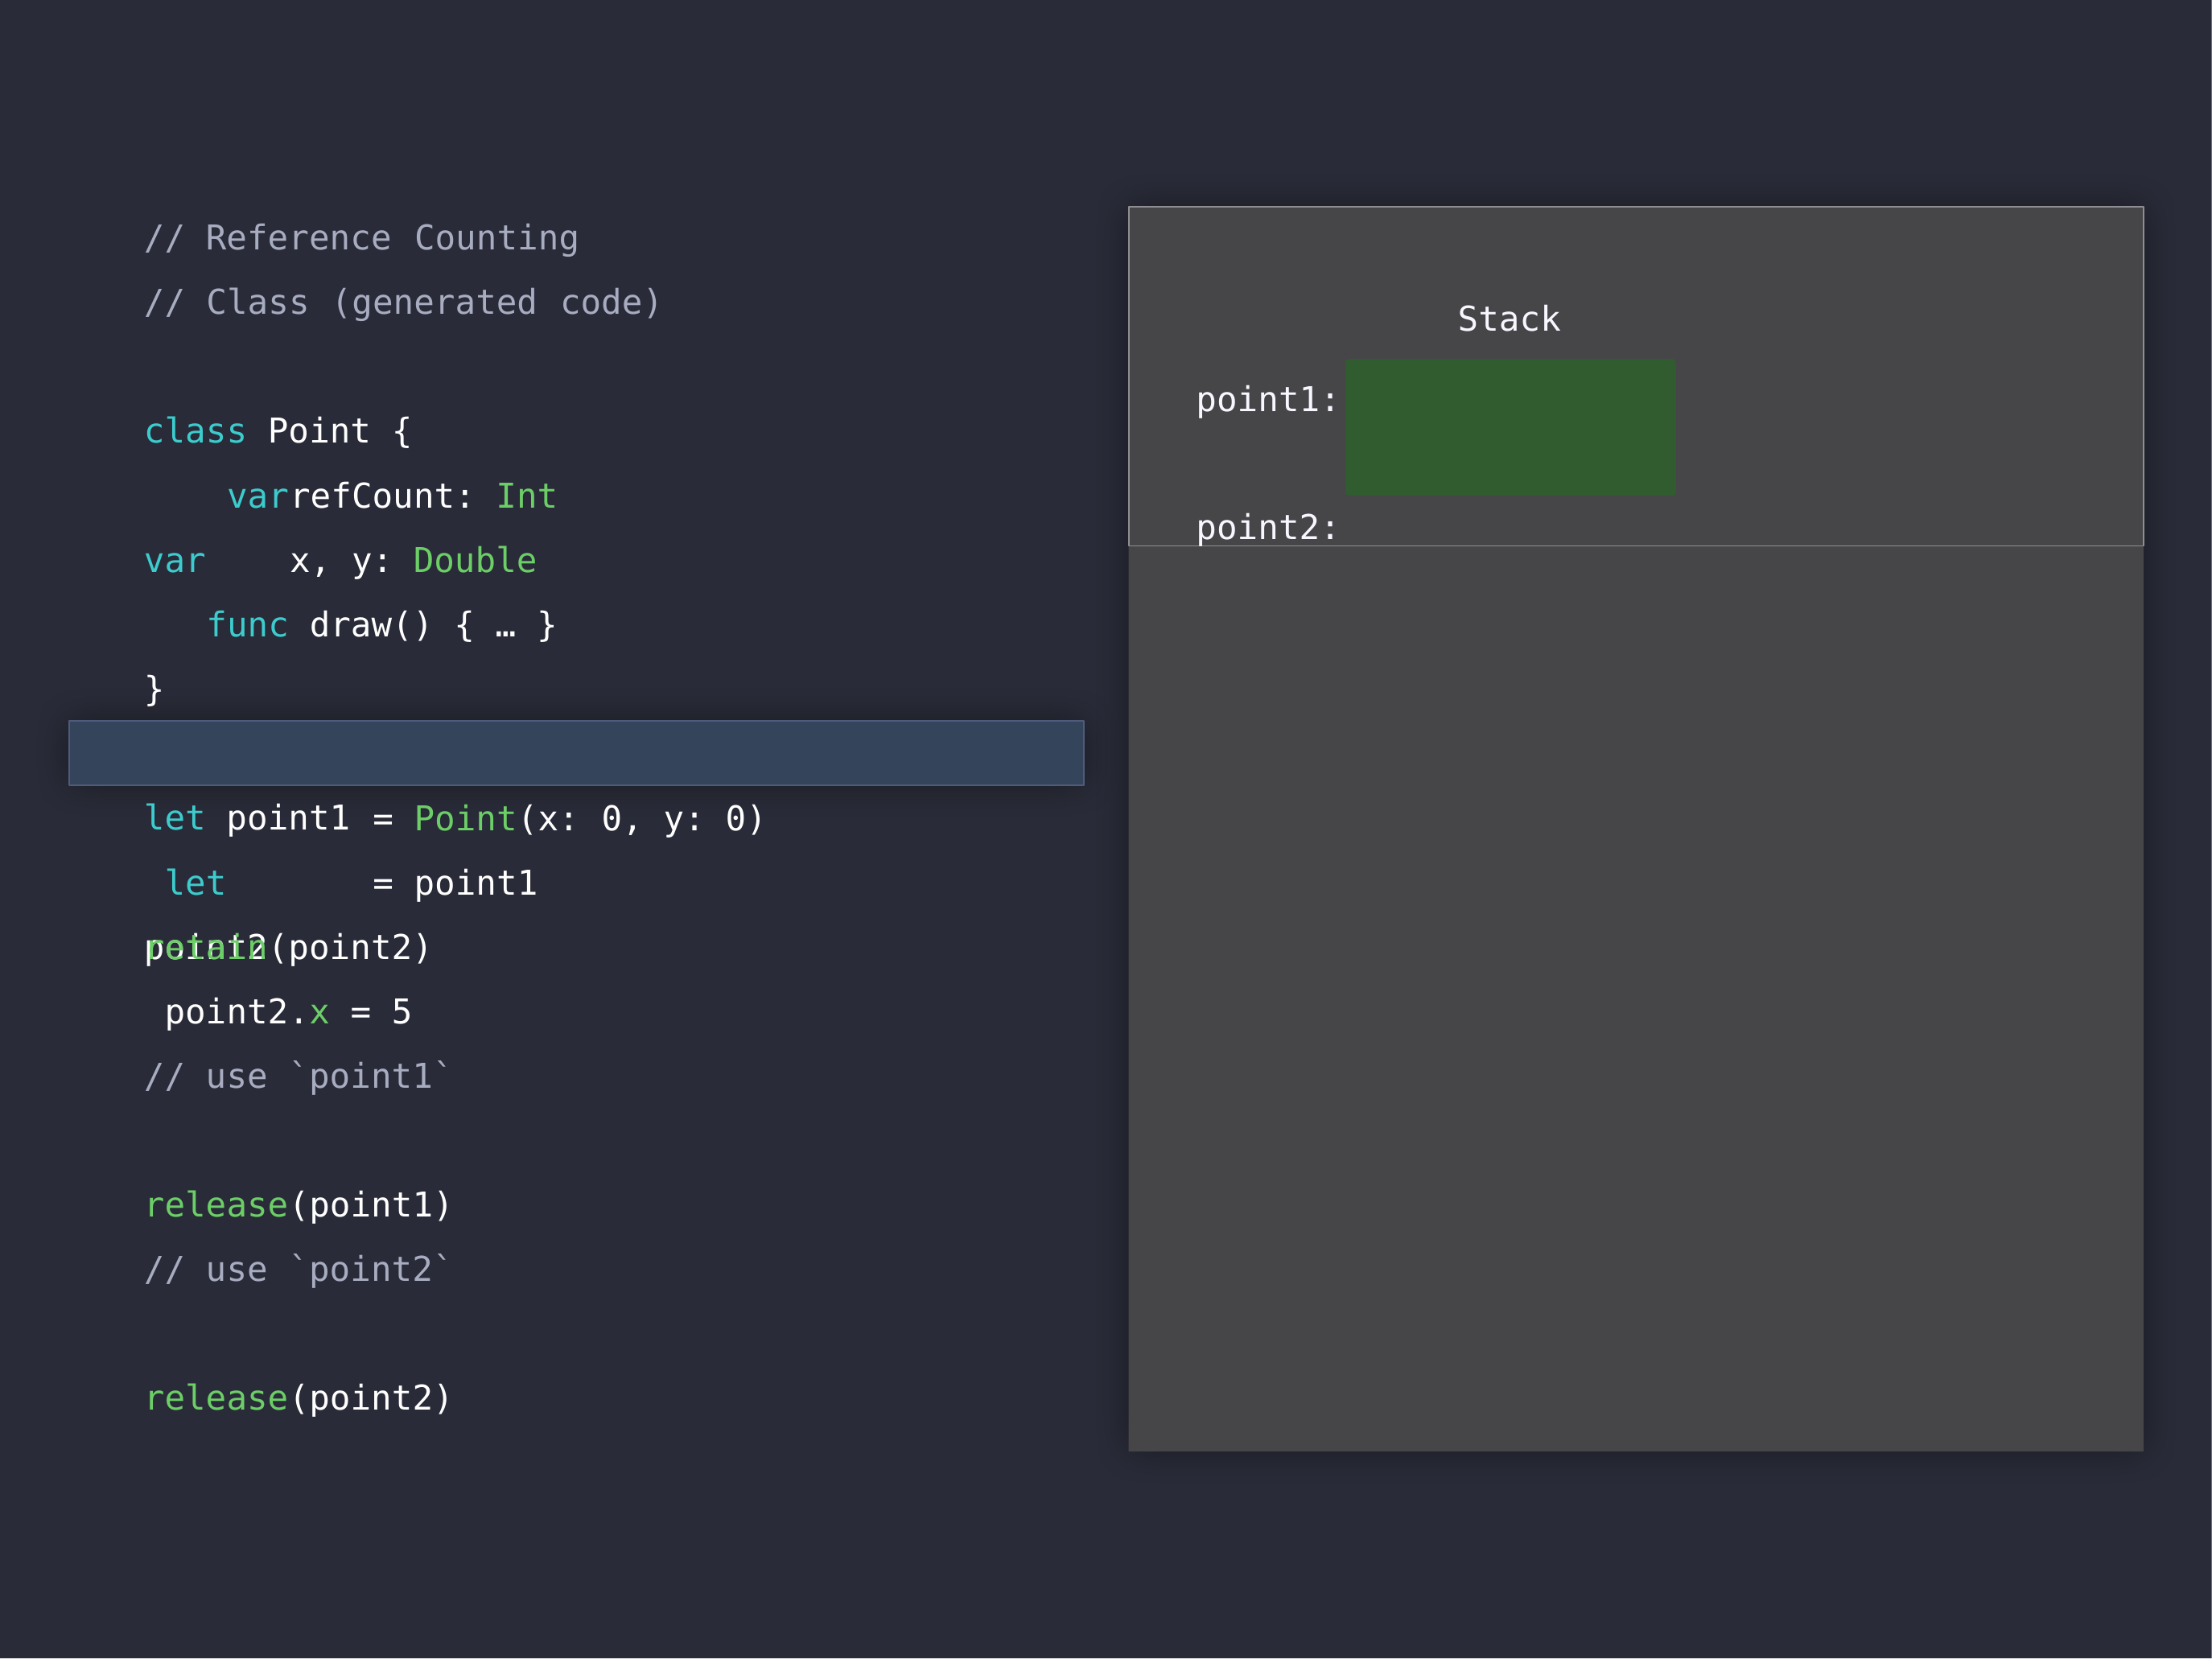

Stack
point1:  point2:
// Reference
//
Counting
Class
(generated
code)

class Point {  var
var

refCount: Int
x, y: Double
func draw() { … }
}

let point1  let point2
= Point(x:
= point1
0, y: 0)
retain(point2)  point2.x = 5
// use `point1`  release(point1)
// use `point2`  release(point2)